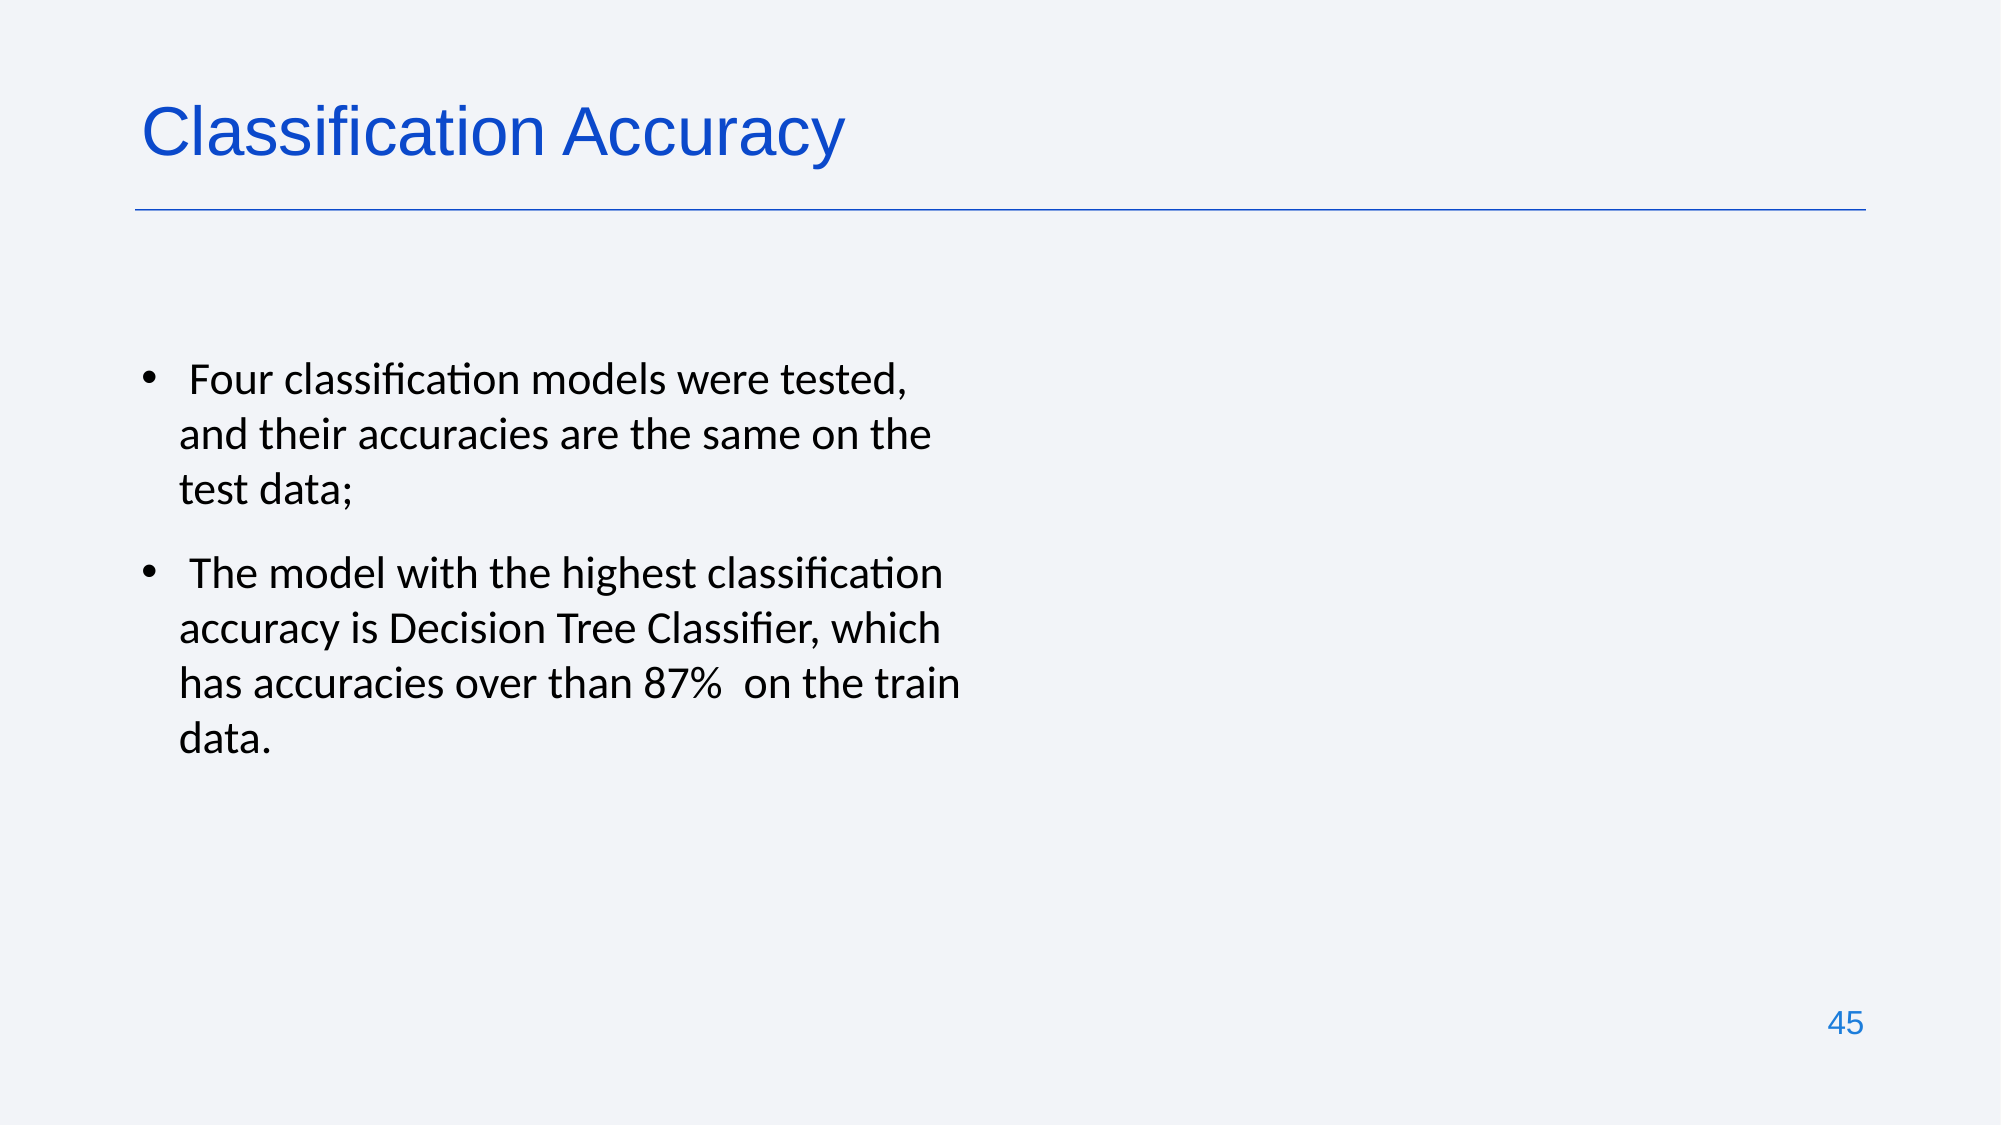

Classification Accuracy
 Four classification models were tested, and their accuracies are the same on the test data;
 The model with the highest classification accuracy is Decision Tree Classifier, which has accuracies over than 87%  on the train data.
45